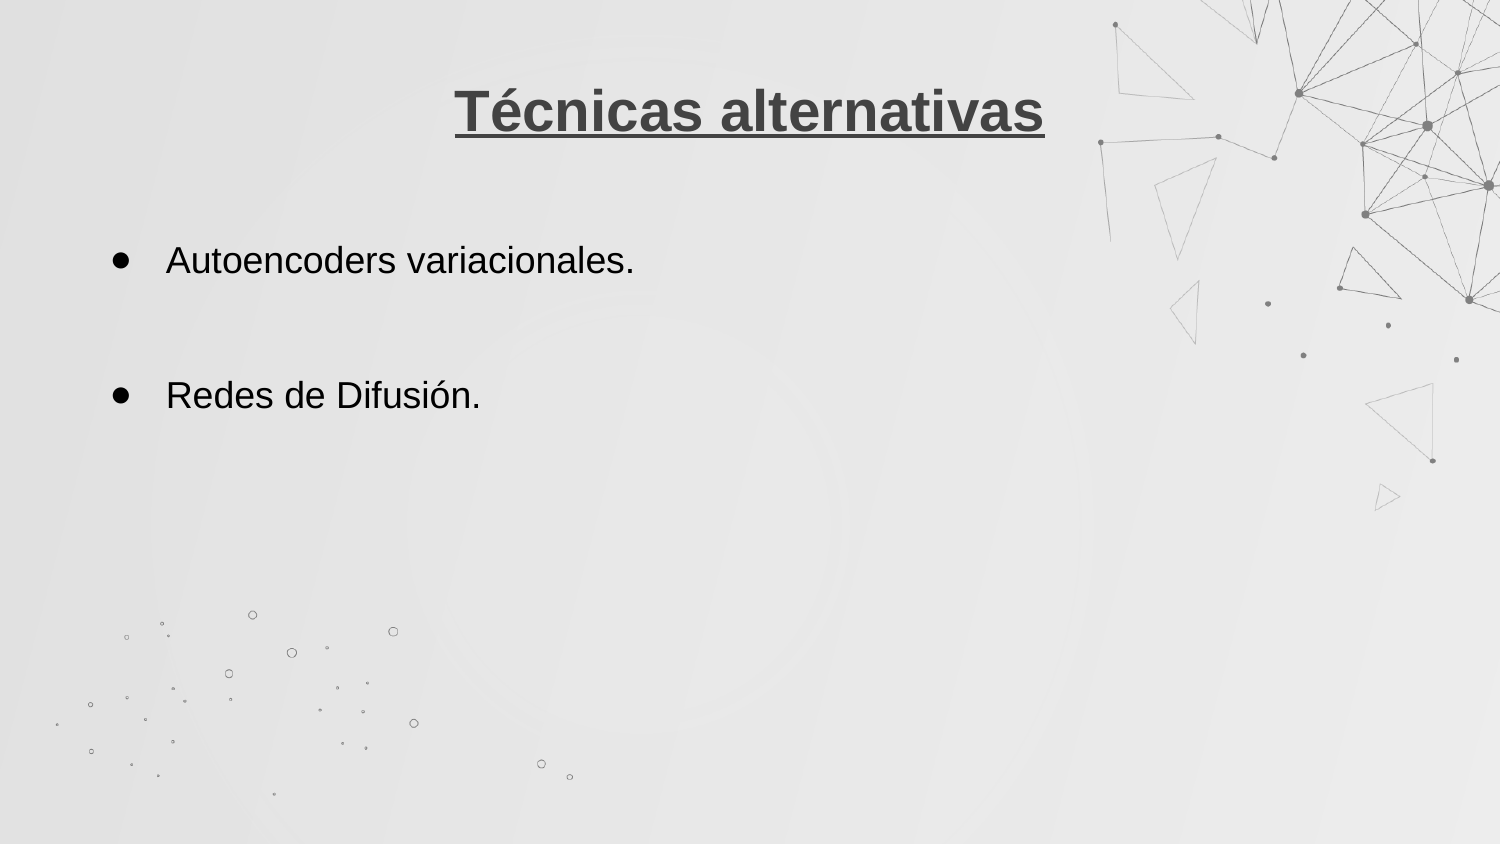

# Técnicas alternativas
Autoencoders variacionales.

Redes de Difusión.